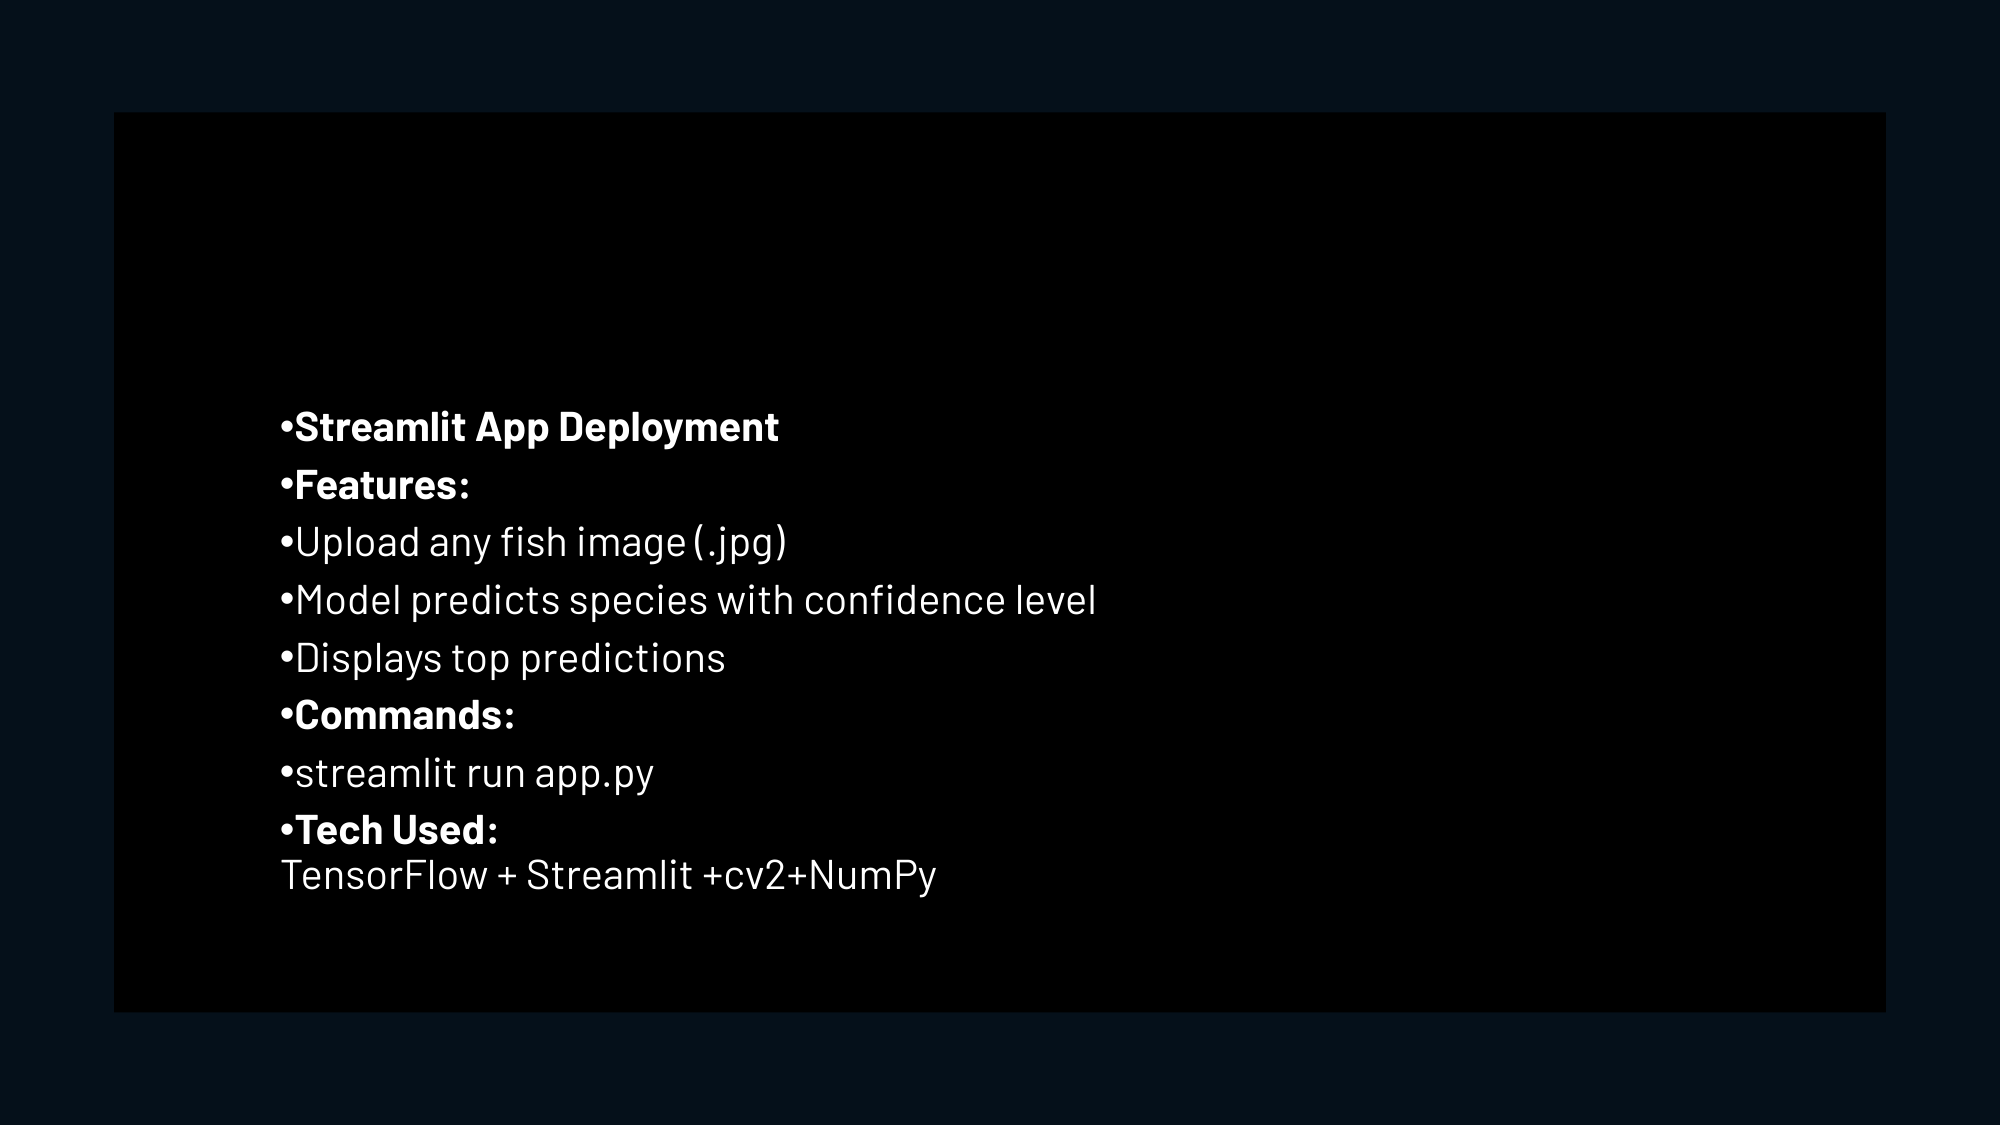

Streamlit App Deployment
Features:
Upload any fish image (.jpg)
Model predicts species with confidence level
Displays top predictions
Commands:
streamlit run app.py
Tech Used:
TensorFlow + Streamlit +cv2+NumPy